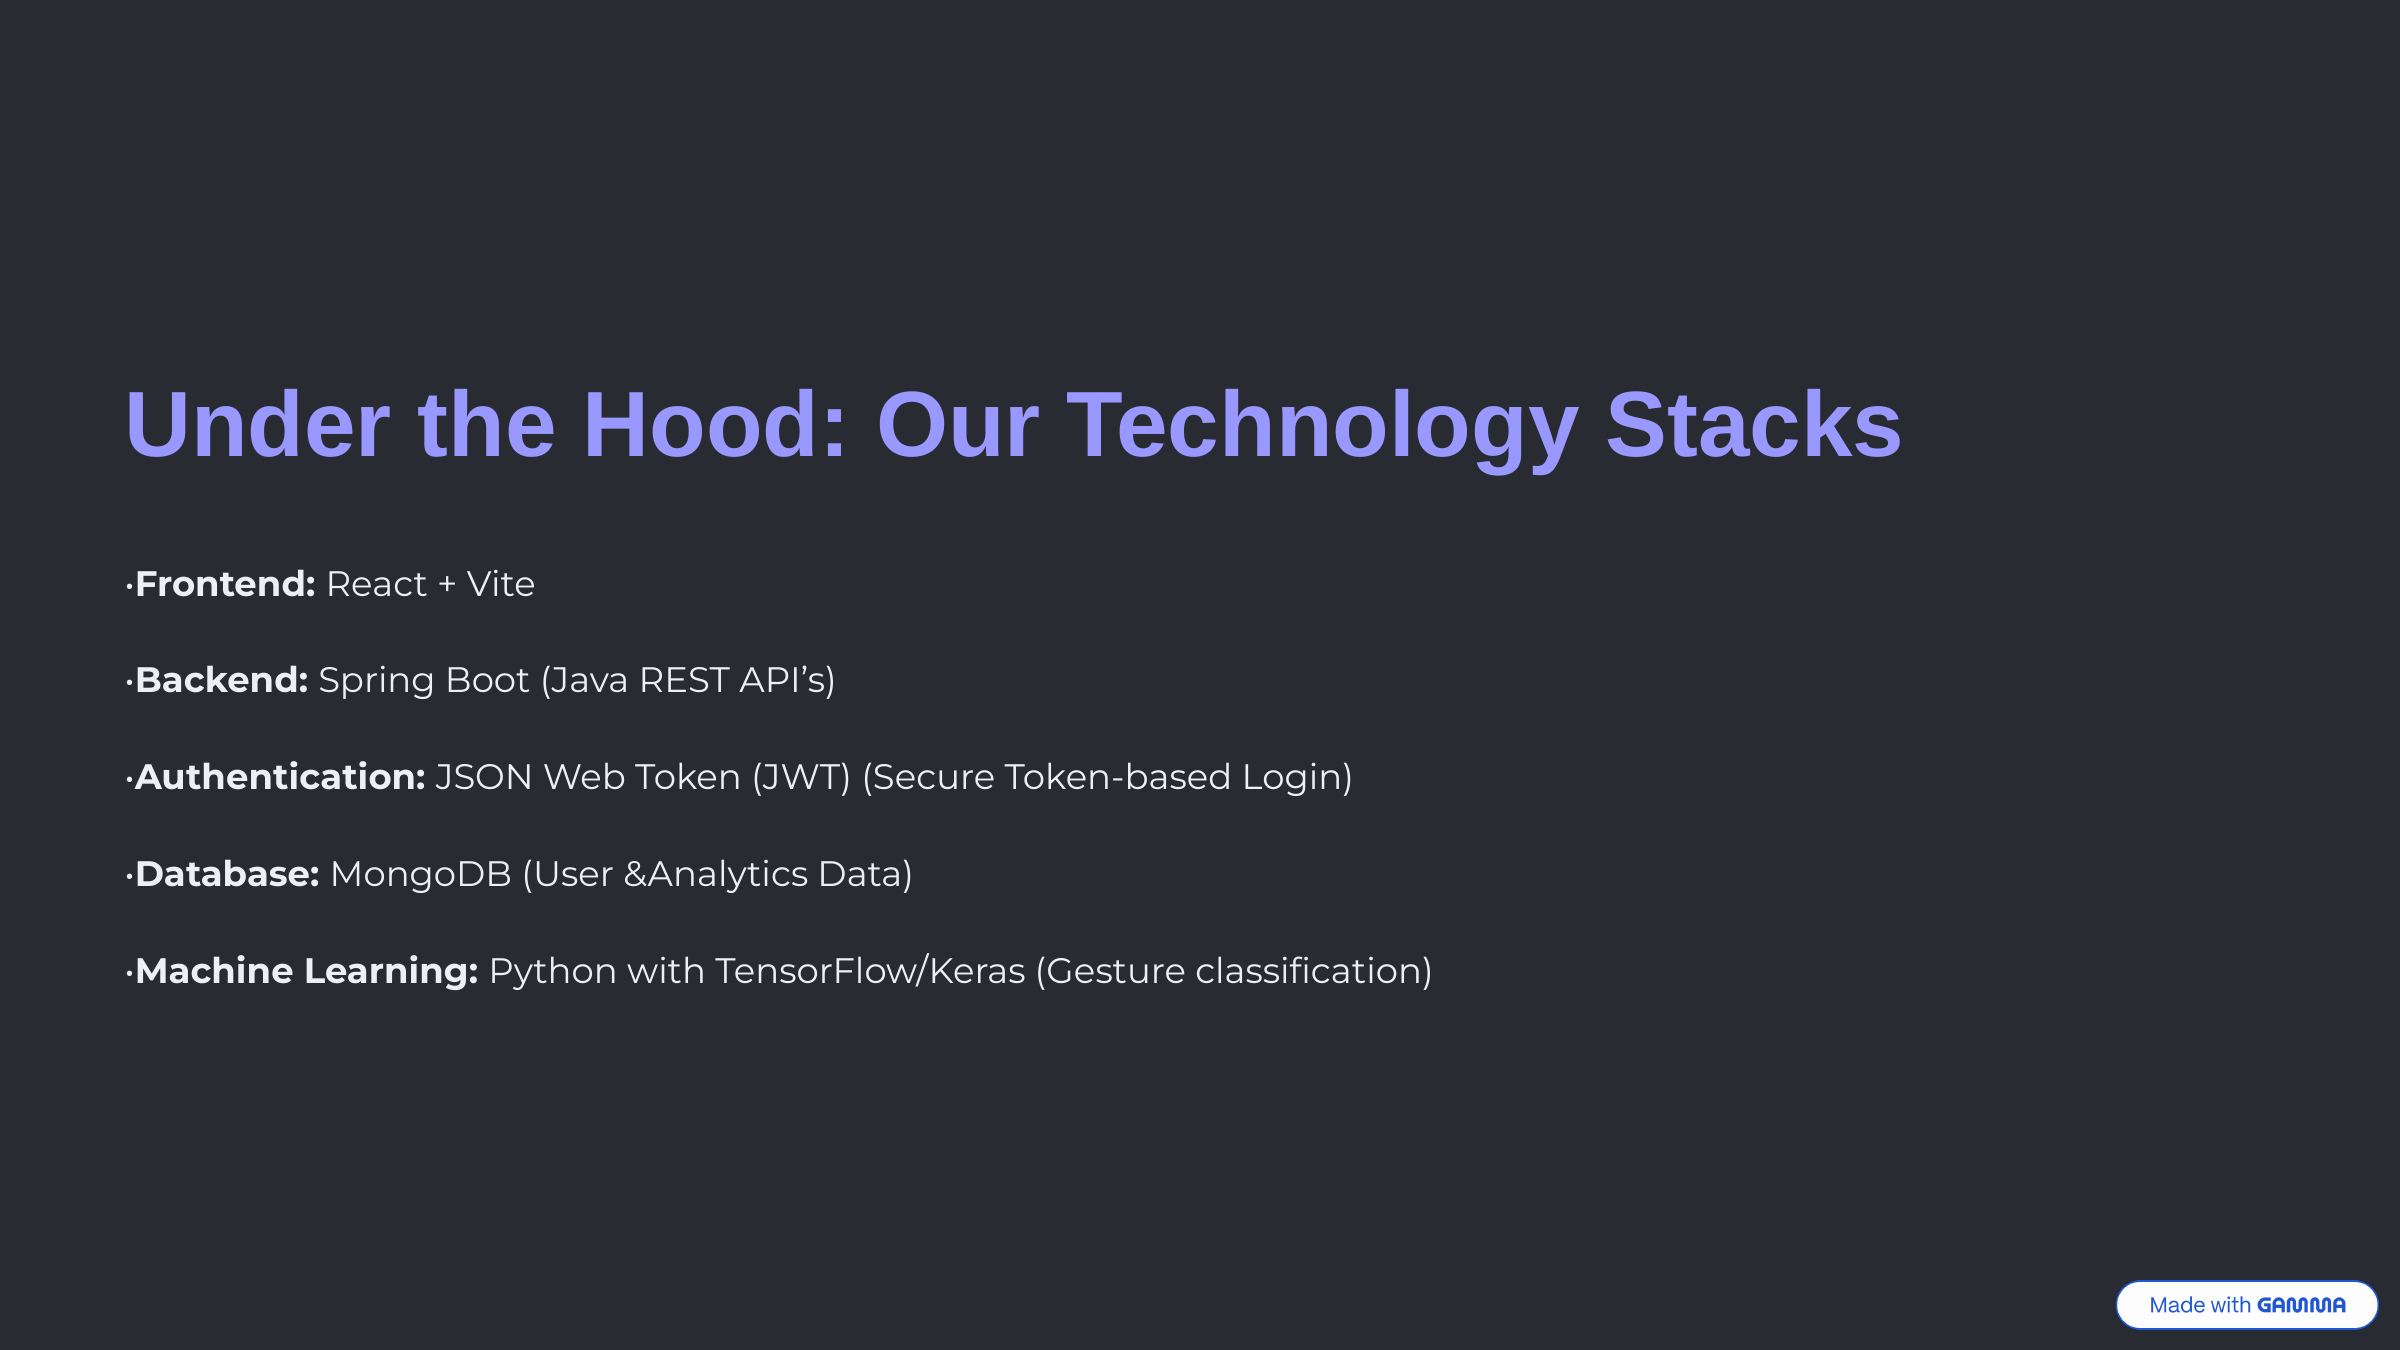

Under the Hood: Our Technology Stacks
•Frontend: React + Vite
•Backend: Spring Boot (Java REST API’s)
•Authentication: JSON Web Token (JWT) (Secure Token-based Login)
•Database: MongoDB (User &Analytics Data)
•Machine Learning: Python with TensorFlow/Keras (Gesture classification)